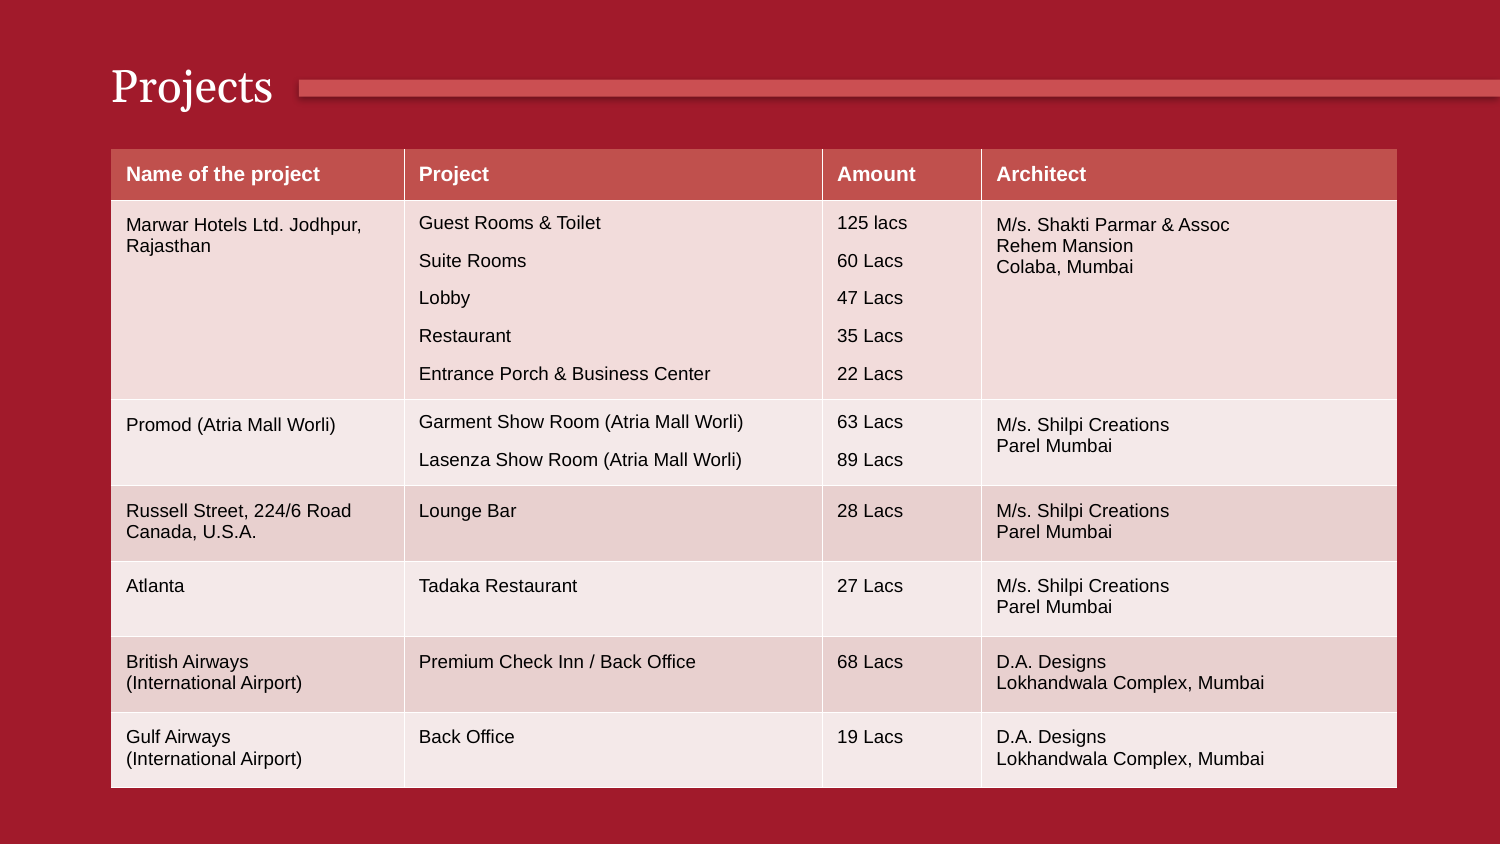

Projects

| Name of the project | Project | Amount | Architect |
| --- | --- | --- | --- |
| Marwar Hotels Ltd. Jodhpur, Rajasthan | Guest Rooms & Toilet Suite Rooms Lobby Restaurant Entrance Porch & Business Center | 125 lacs 60 Lacs 47 Lacs 35 Lacs 22 Lacs | M/s. Shakti Parmar & Assoc Rehem Mansion Colaba, Mumbai |
| Promod (Atria Mall Worli) | Garment Show Room (Atria Mall Worli) Lasenza Show Room (Atria Mall Worli) | 63 Lacs 89 Lacs | M/s. Shilpi Creations Parel Mumbai |
| Russell Street, 224/6 Road Canada, U.S.A. | Lounge Bar | 28 Lacs | M/s. Shilpi Creations Parel Mumbai |
| Atlanta | Tadaka Restaurant | 27 Lacs | M/s. Shilpi Creations Parel Mumbai |
| British Airways (International Airport) | Premium Check Inn / Back Office | 68 Lacs | D.A. Designs Lokhandwala Complex, Mumbai |
| Gulf Airways (International Airport) | Back Office | 19 Lacs | D.A. Designs Lokhandwala Complex, Mumbai |